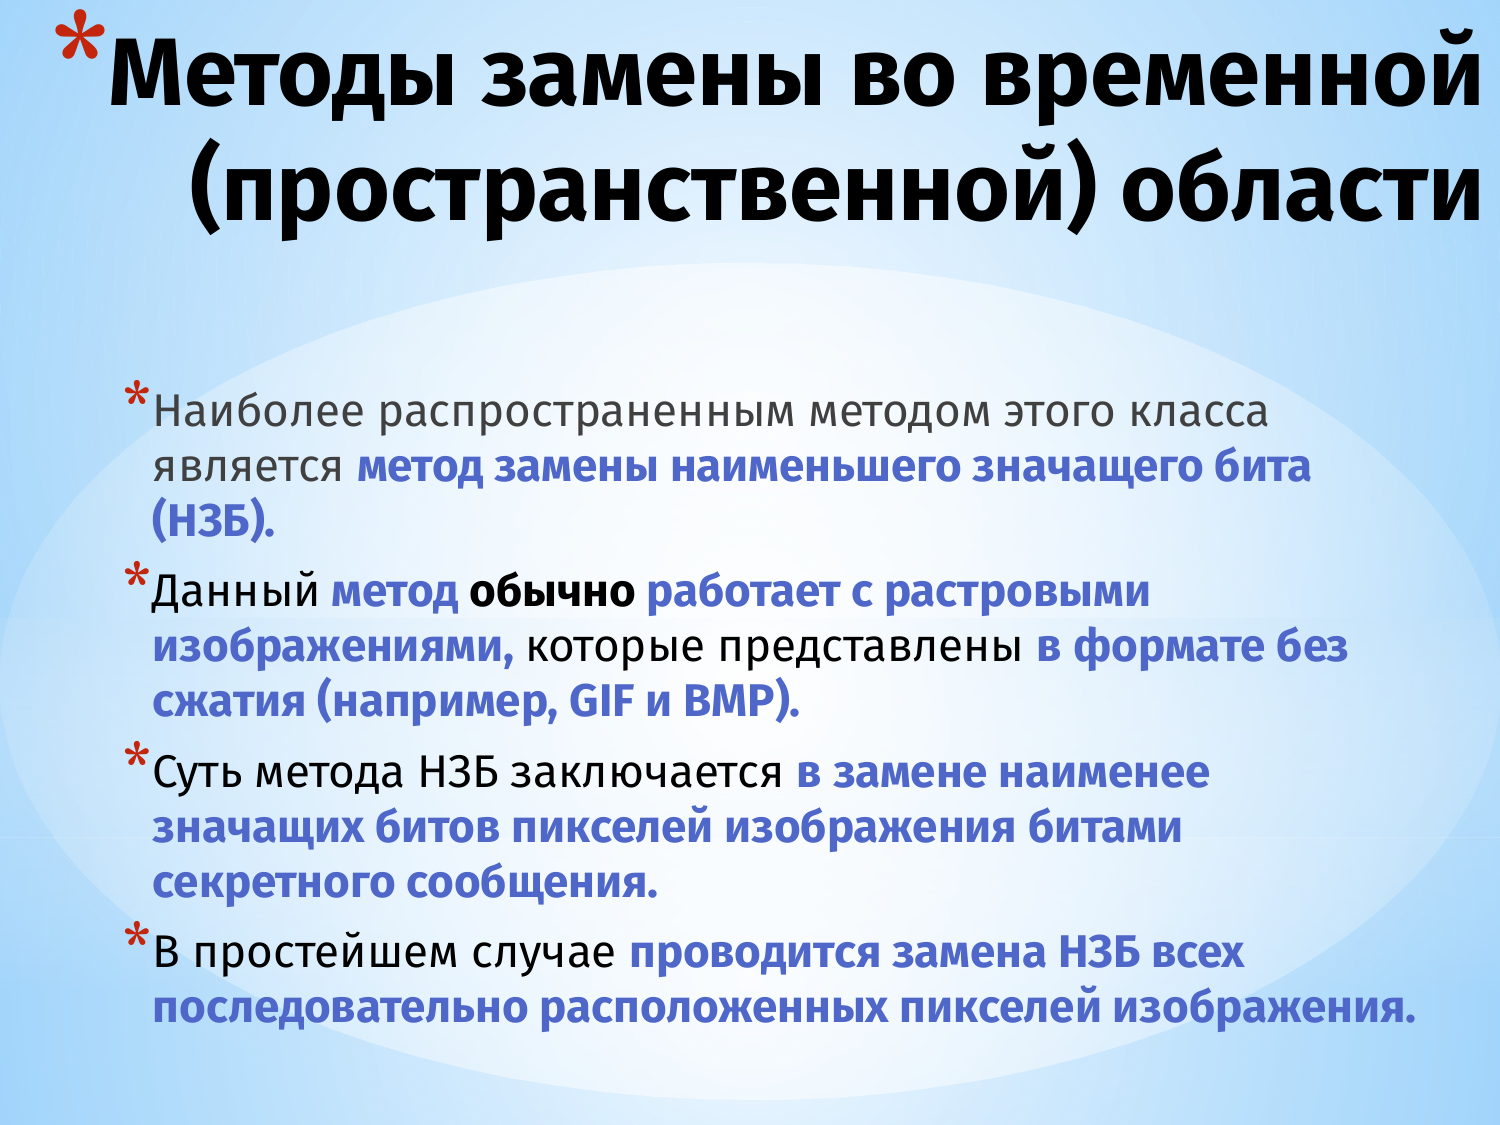

# Методы замены во временной (пространственной) области
Наиболее распространенным методом этого класса является метод замены наименьшего значащего бита (НЗБ).
Данный метод обычно работает с растровыми изображениями, которые представлены в формате без сжатия (например, GIF и BMP).
Суть метода НЗБ заключается в замене наименее значащих битов пикселей изображения битами секретного сообщения.
В простейшем случае проводится замена НЗБ всех последовательно расположенных пикселей изображения.